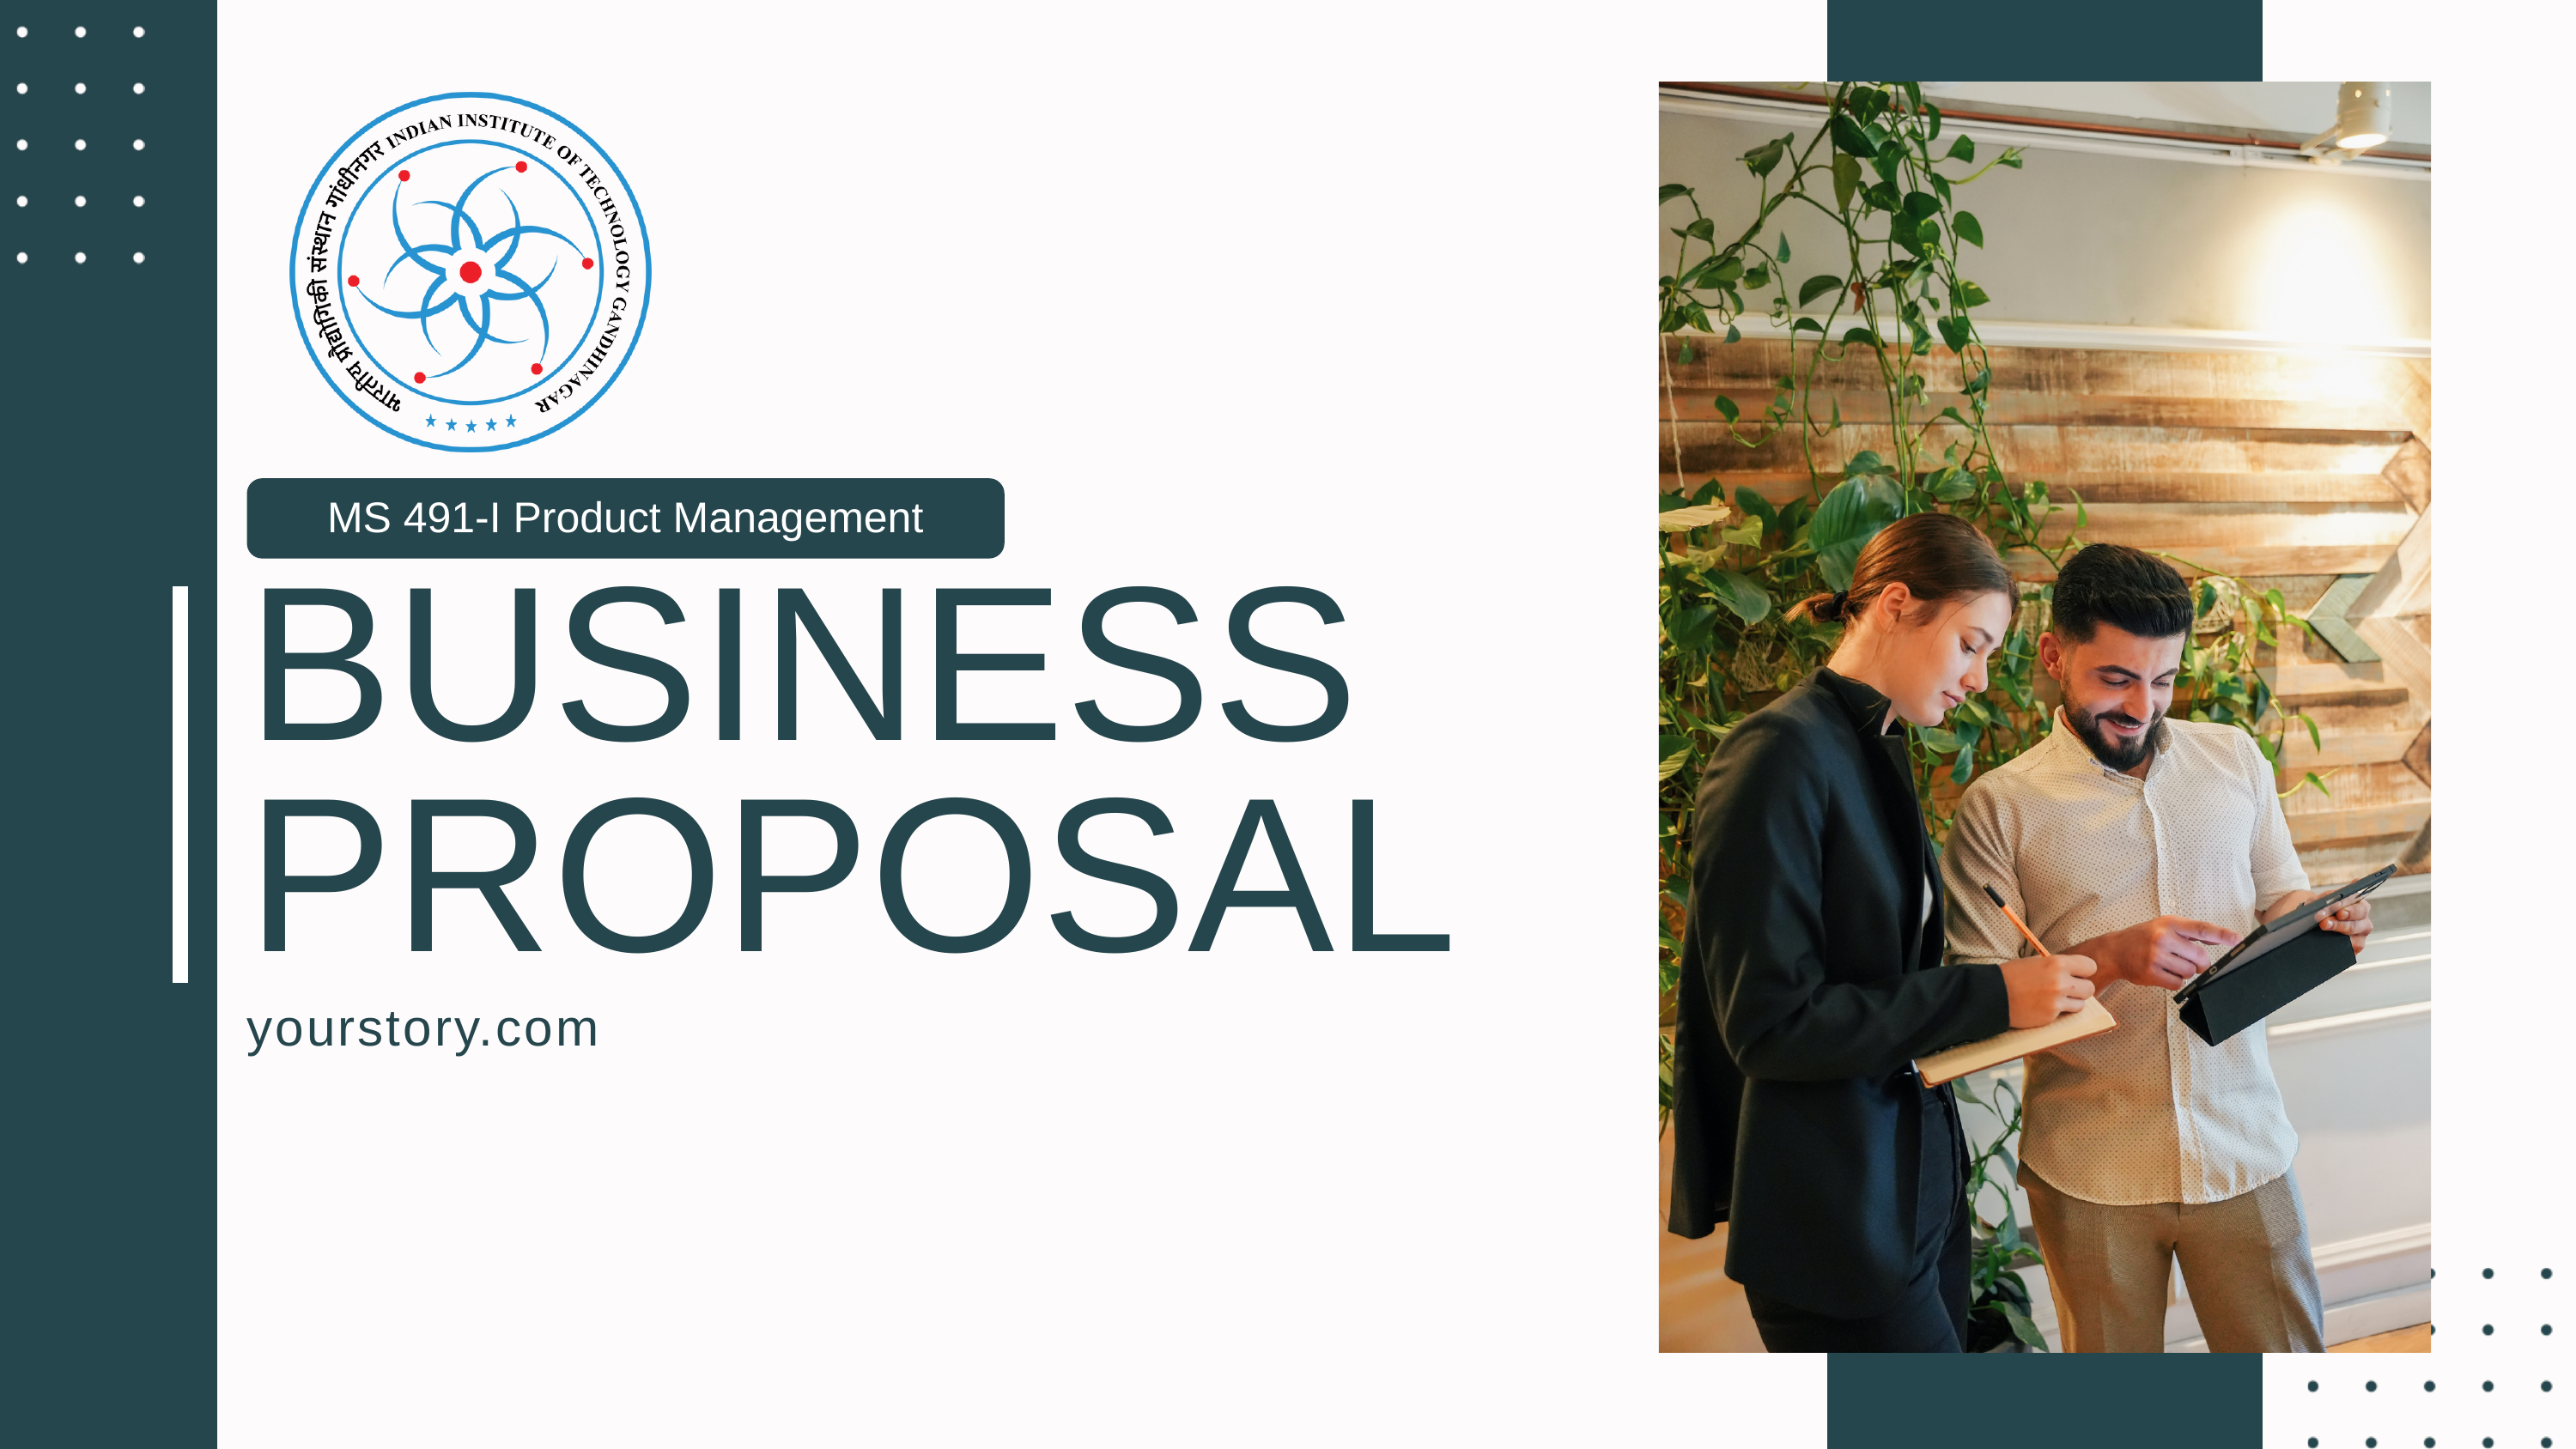

MS 491-I Product Management
BUSINESS PROPOSAL

yourstory.com